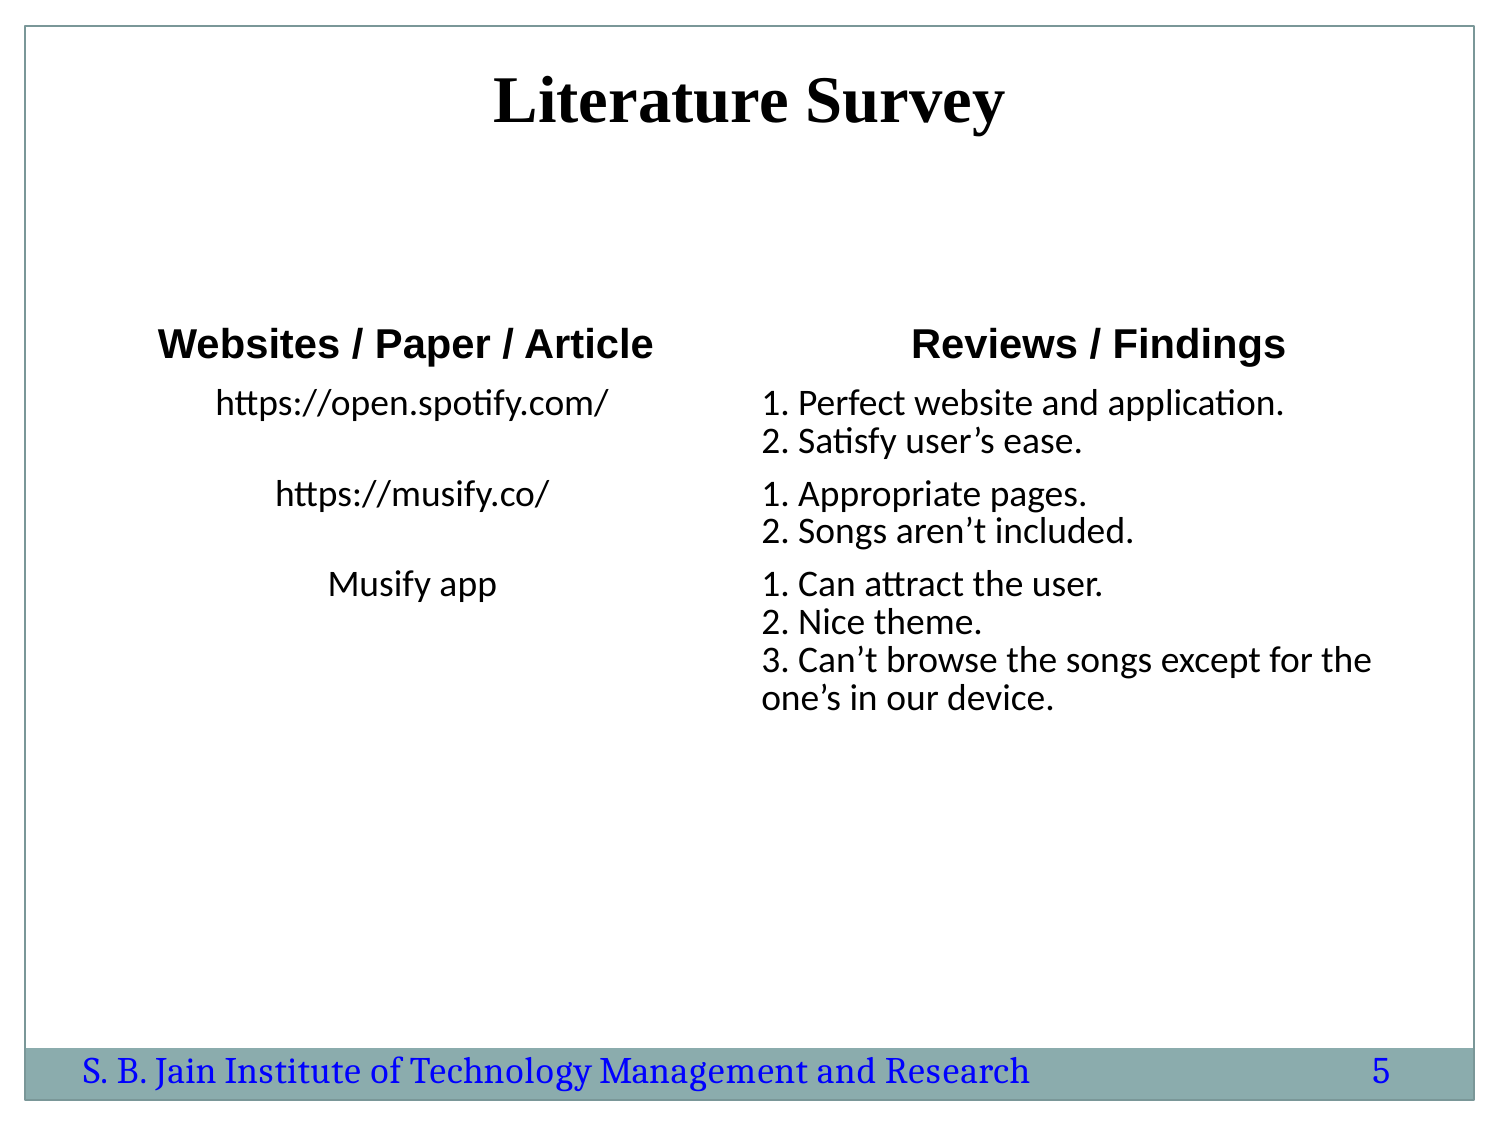

Literature Survey
| Websites / Paper / Article | Reviews / Findings |
| --- | --- |
| https://open.spotify.com/ | 1. Perfect website and application. 2. Satisfy user’s ease. |
| https://musify.co/ | 1. Appropriate pages. 2. Songs aren’t included. |
| Musify app | 1. Can attract the user. 2. Nice theme. 3. Can’t browse the songs except for the one’s in our device. |
S. B. Jain Institute of Technology Management and Research
5